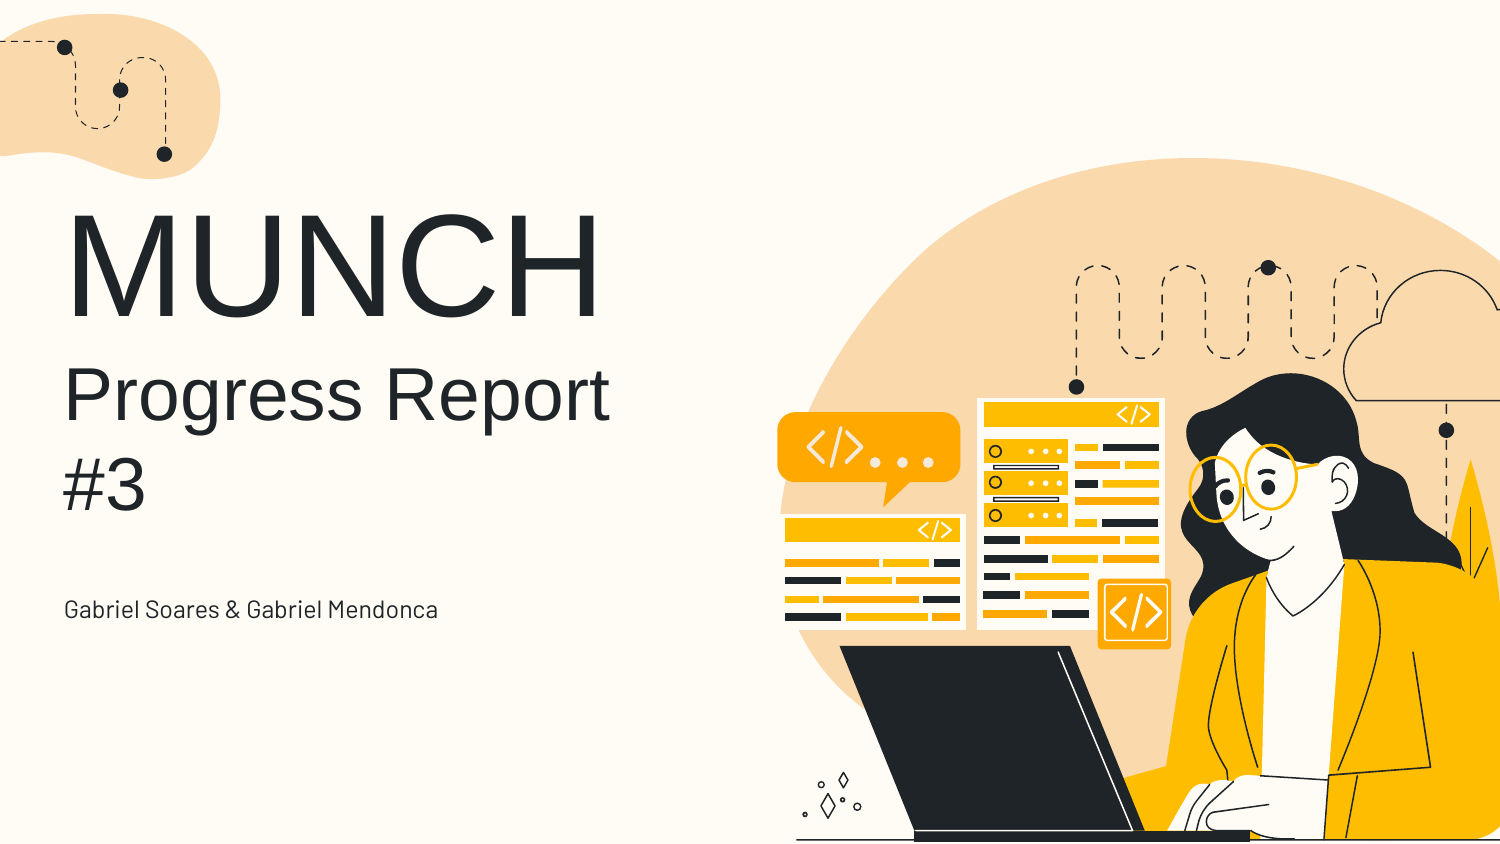

# MUNCH
Progress Report #3
Gabriel Soares & Gabriel Mendonca